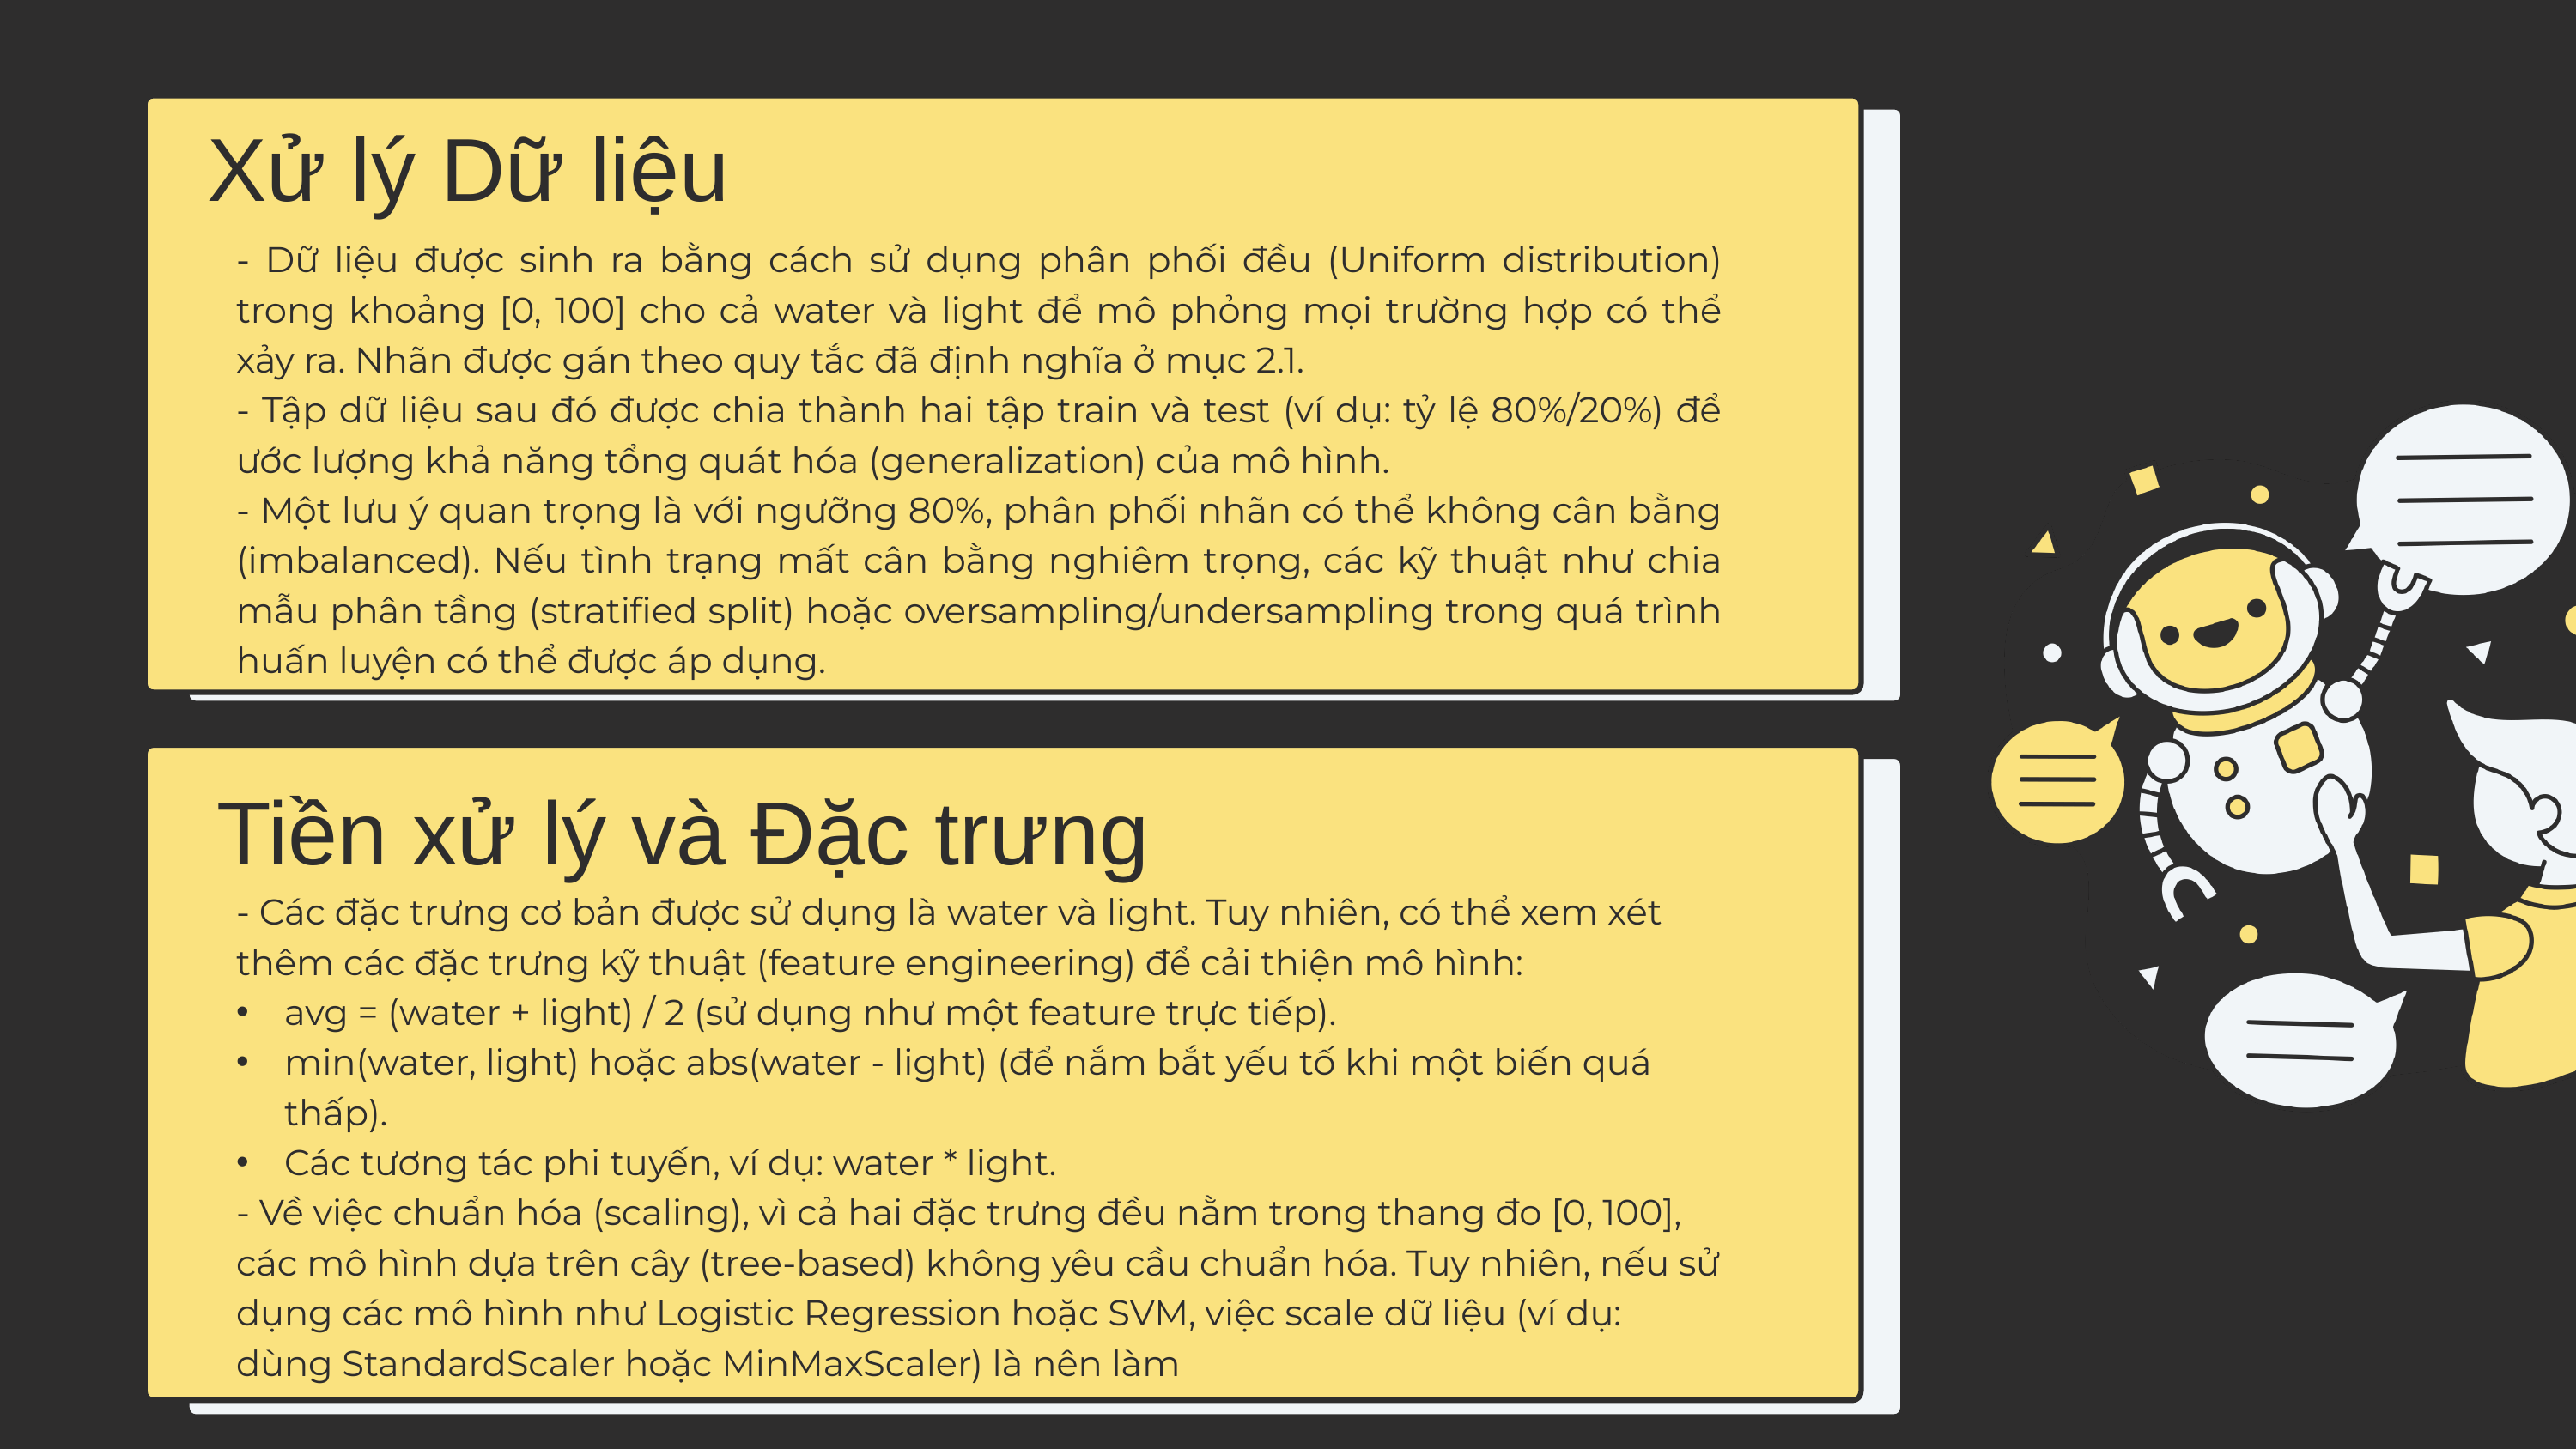

Xử lý Dữ liệu
- Dữ liệu được sinh ra bằng cách sử dụng phân phối đều (Uniform distribution) trong khoảng [0, 100] cho cả water và light để mô phỏng mọi trường hợp có thể xảy ra. Nhãn được gán theo quy tắc đã định nghĩa ở mục 2.1.
- Tập dữ liệu sau đó được chia thành hai tập train và test (ví dụ: tỷ lệ 80%/20%) để ước lượng khả năng tổng quát hóa (generalization) của mô hình.
- Một lưu ý quan trọng là với ngưỡng 80%, phân phối nhãn có thể không cân bằng (imbalanced). Nếu tình trạng mất cân bằng nghiêm trọng, các kỹ thuật như chia mẫu phân tầng (stratified split) hoặc oversampling/undersampling trong quá trình huấn luyện có thể được áp dụng.

Tiền xử lý và Đặc trưng
- Các đặc trưng cơ bản được sử dụng là water và light. Tuy nhiên, có thể xem xét thêm các đặc trưng kỹ thuật (feature engineering) để cải thiện mô hình:
avg = (water + light) / 2 (sử dụng như một feature trực tiếp).
min(water, light) hoặc abs(water - light) (để nắm bắt yếu tố khi một biến quá thấp).
Các tương tác phi tuyến, ví dụ: water * light.
- Về việc chuẩn hóa (scaling), vì cả hai đặc trưng đều nằm trong thang đo [0, 100], các mô hình dựa trên cây (tree-based) không yêu cầu chuẩn hóa. Tuy nhiên, nếu sử dụng các mô hình như Logistic Regression hoặc SVM, việc scale dữ liệu (ví dụ: dùng StandardScaler hoặc MinMaxScaler) là nên làm